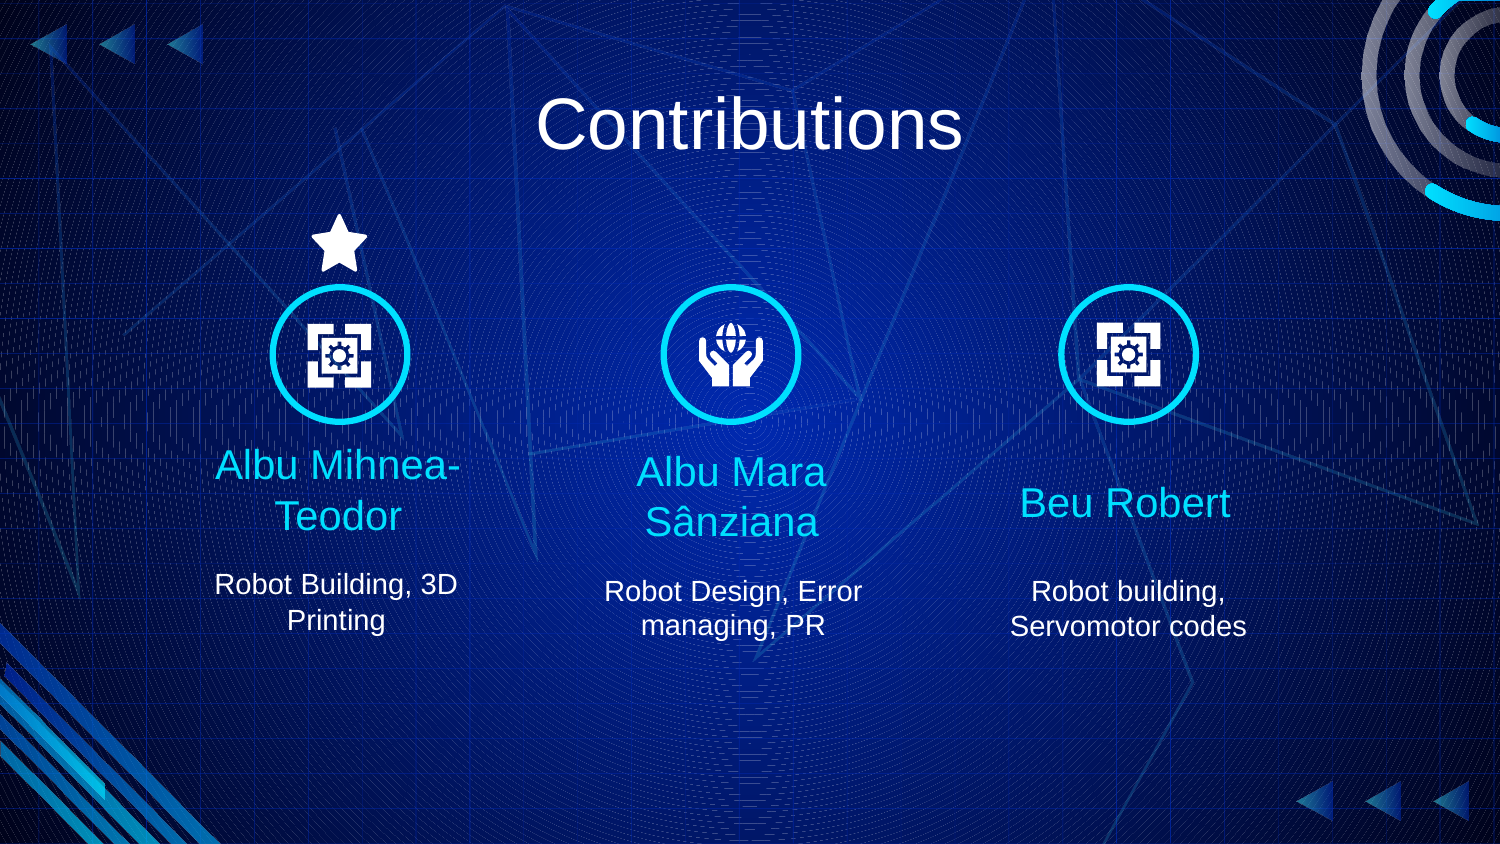

# Contributions

Albu Mihnea-Teodor
Albu Mara Sânziana
Beu Robert
Robot Building, 3D Printing
Robot Design, Error managing, PR
Robot building, Servomotor codes